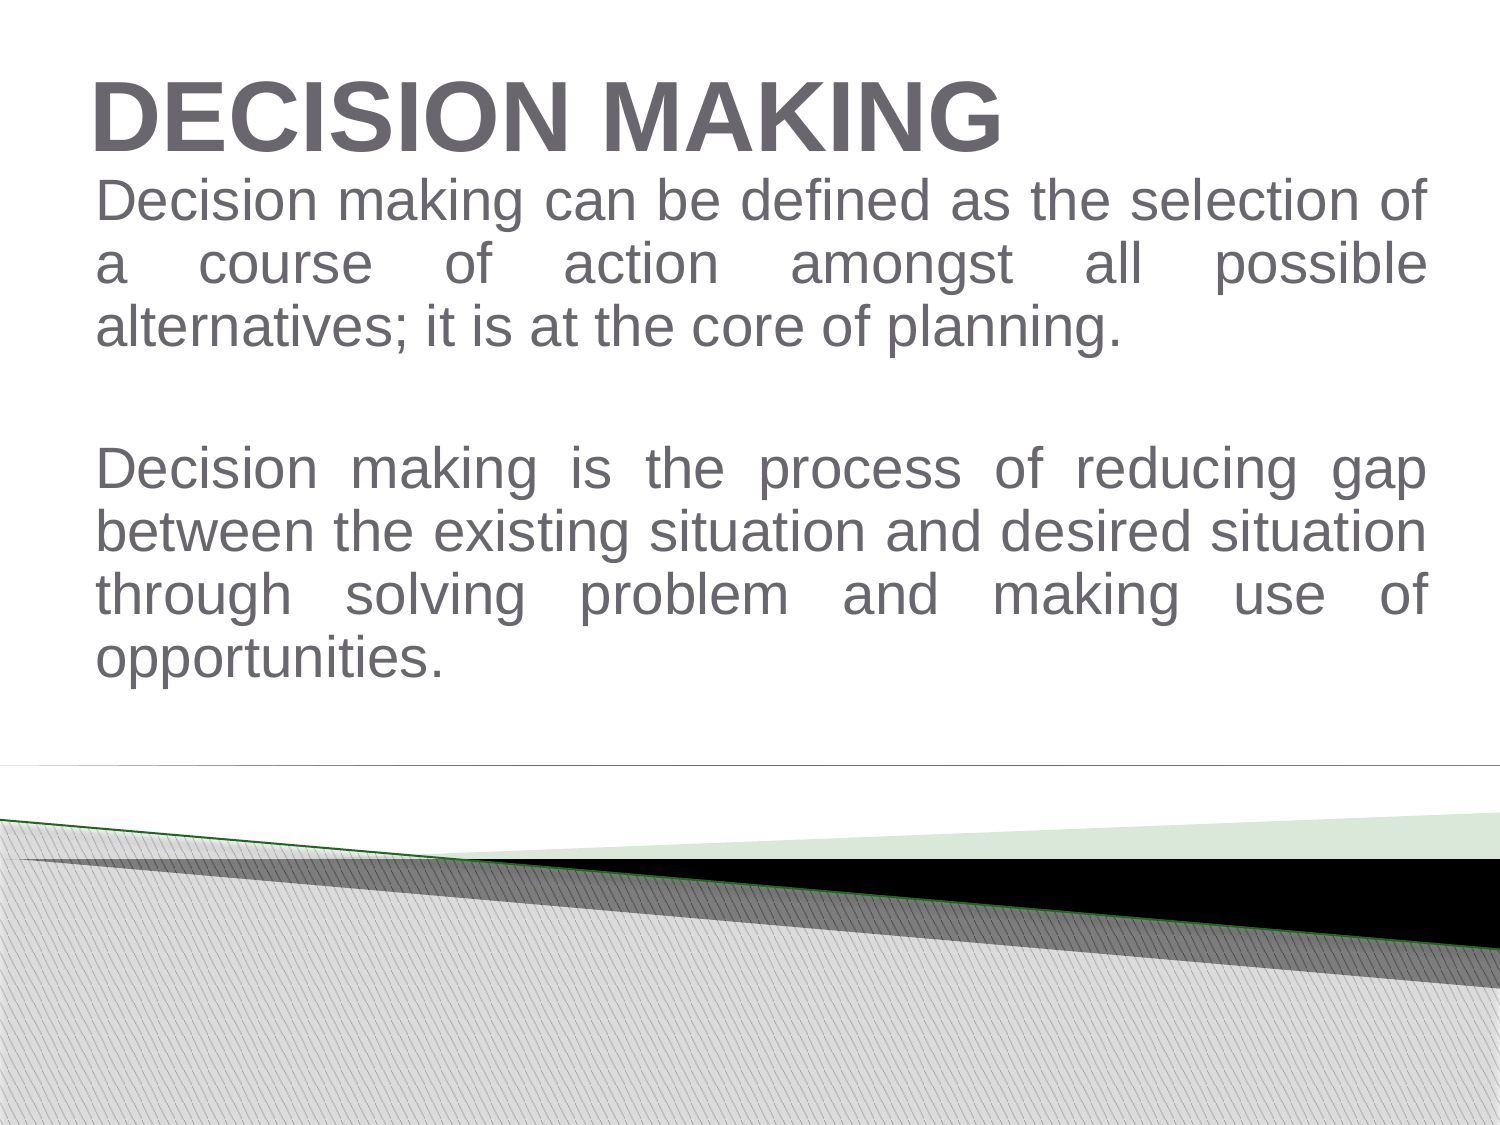

# DECISION MAKING
Decision making can be defined as the selection of a course of action amongst all possible alternatives; it is at the core of planning.

Decision making is the process of reducing gap between the existing situation and desired situation through solving problem and making use of opportunities.